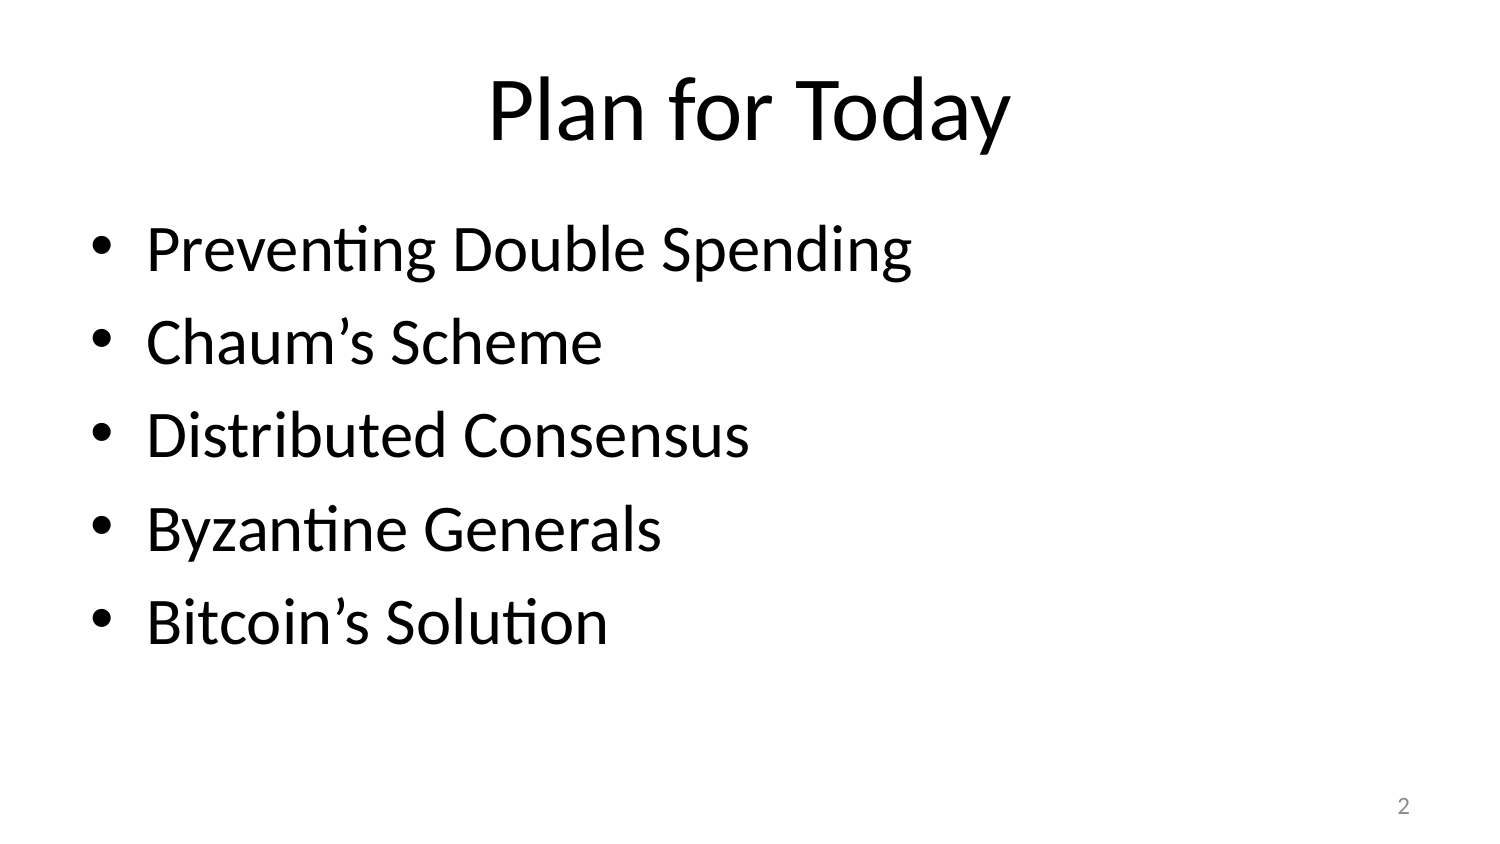

# Plan for Today
Preventing Double Spending
Chaum’s Scheme
Distributed Consensus
Byzantine Generals
Bitcoin’s Solution
2